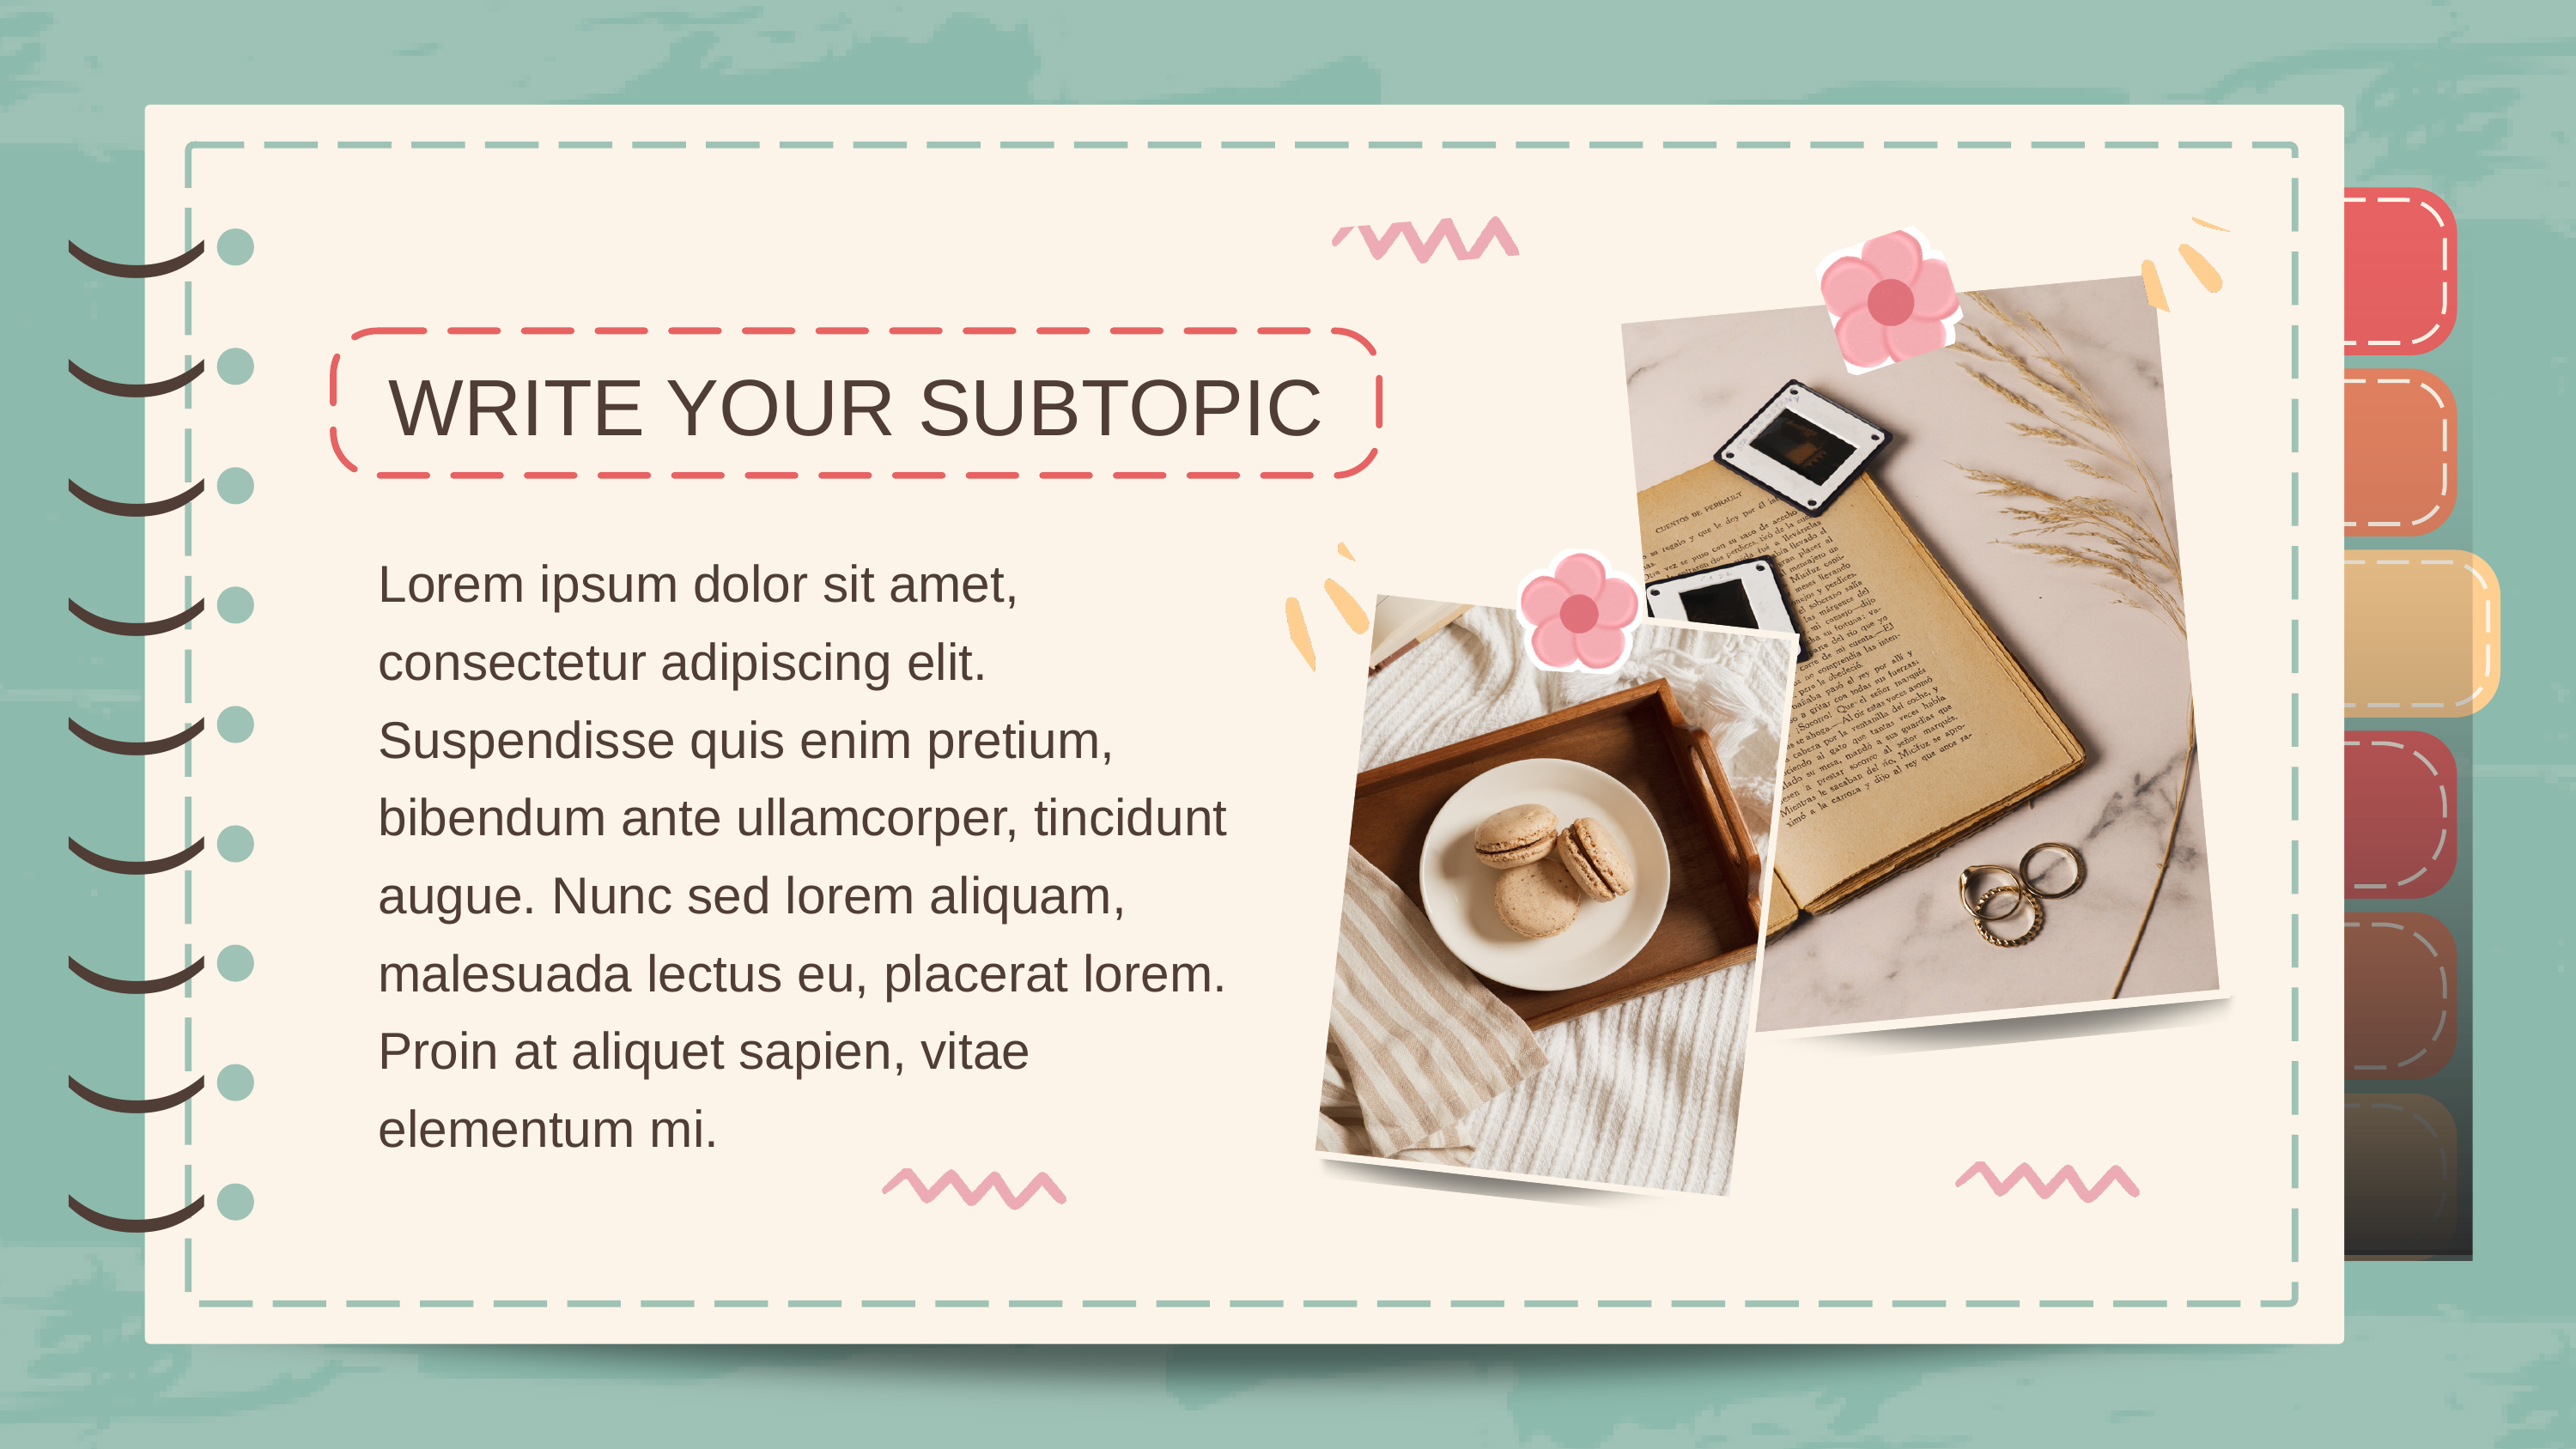

)
)
)
)
)
)
)
)
)

)
)
)
)
)
)
)
)
)

WRITE YOUR SUBTOPIC

Lorem ipsum dolor sit amet, consectetur adipiscing elit. Suspendisse quis enim pretium, bibendum ante ullamcorper, tincidunt augue. Nunc sed lorem aliquam, malesuada lectus eu, placerat lorem. Proin at aliquet sapien, vitae elementum mi.